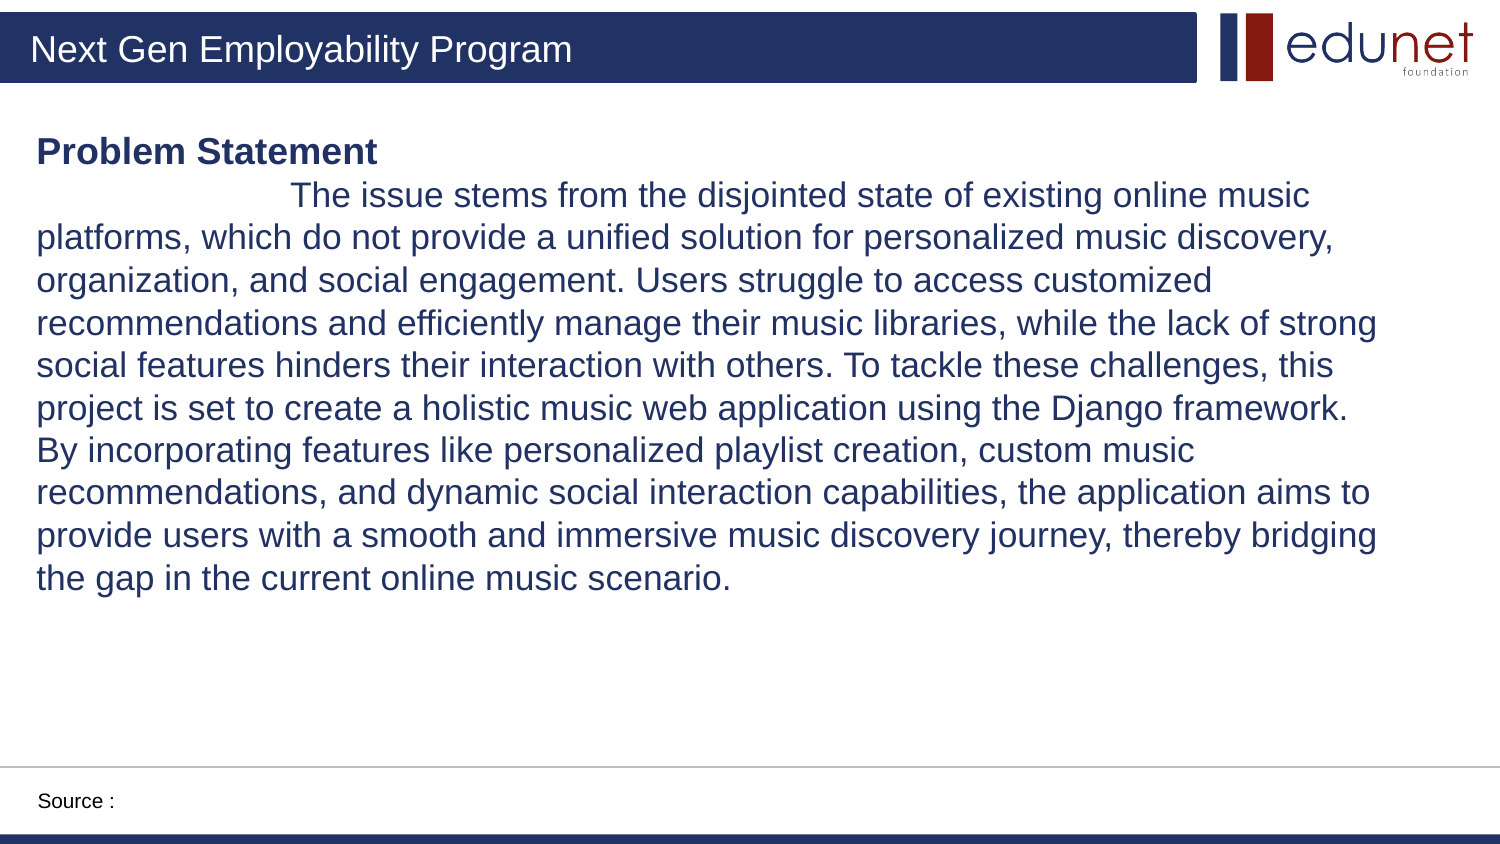

# Problem Statement
                          The issue stems from the disjointed state of existing online music platforms, which do not provide a unified solution for personalized music discovery, organization, and social engagement. Users struggle to access customized recommendations and efficiently manage their music libraries, while the lack of strong social features hinders their interaction with others. To tackle these challenges, this project is set to create a holistic music web application using the Django framework. By incorporating features like personalized playlist creation, custom music recommendations, and dynamic social interaction capabilities, the application aims to provide users with a smooth and immersive music discovery journey, thereby bridging the gap in the current online music scenario.
Source :